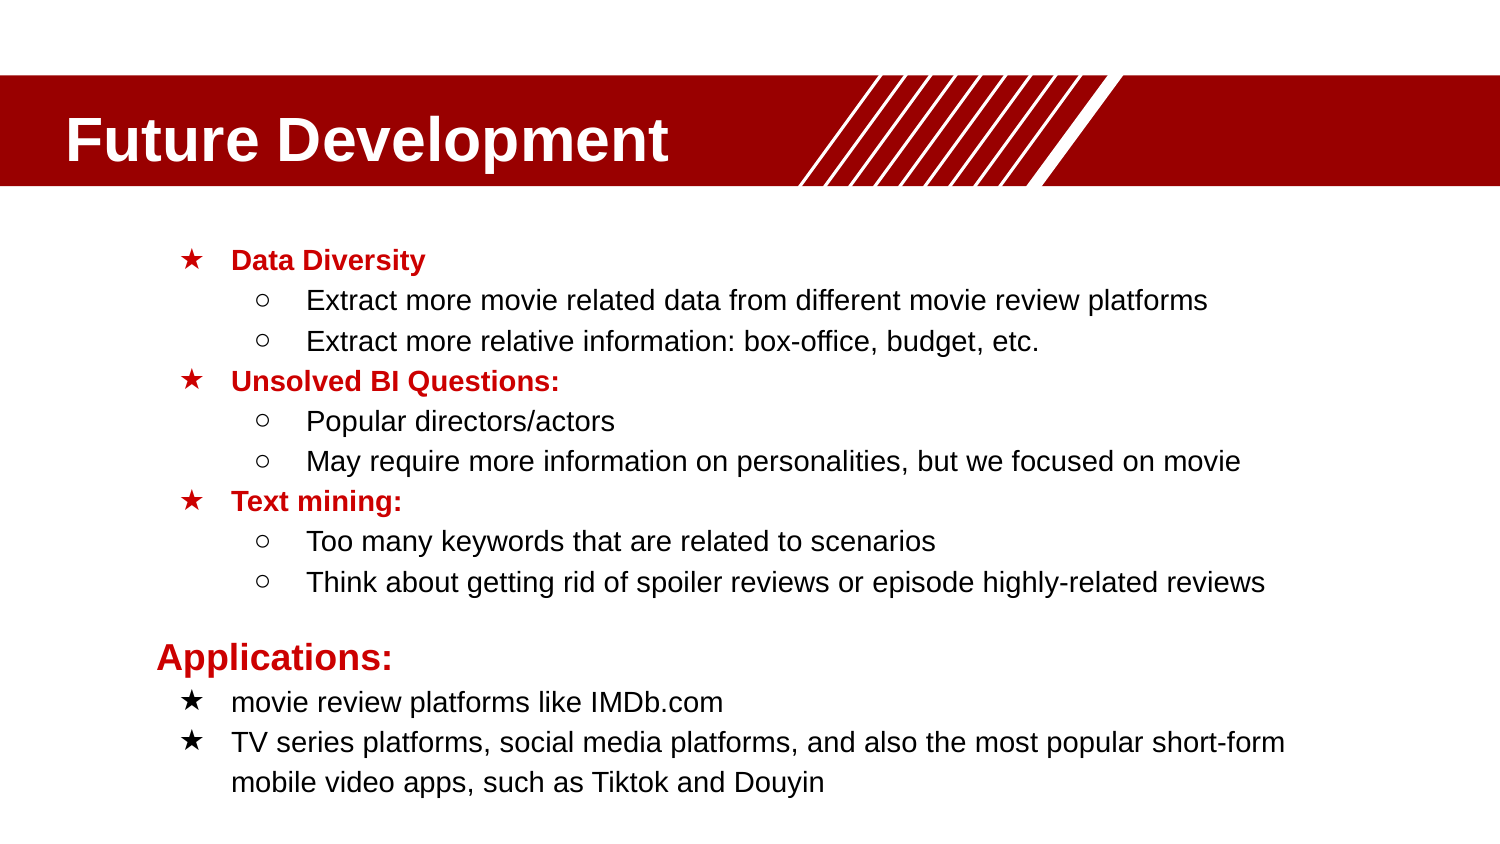

Future Development
Data Diversity
Extract more movie related data from different movie review platforms
Extract more relative information: box-office, budget, etc.
Unsolved BI Questions:
Popular directors/actors
May require more information on personalities, but we focused on movie
Text mining:
Too many keywords that are related to scenarios
Think about getting rid of spoiler reviews or episode highly-related reviews

Applications:
movie review platforms like IMDb.com
TV series platforms, social media platforms, and also the most popular short-form mobile video apps, such as Tiktok and Douyin